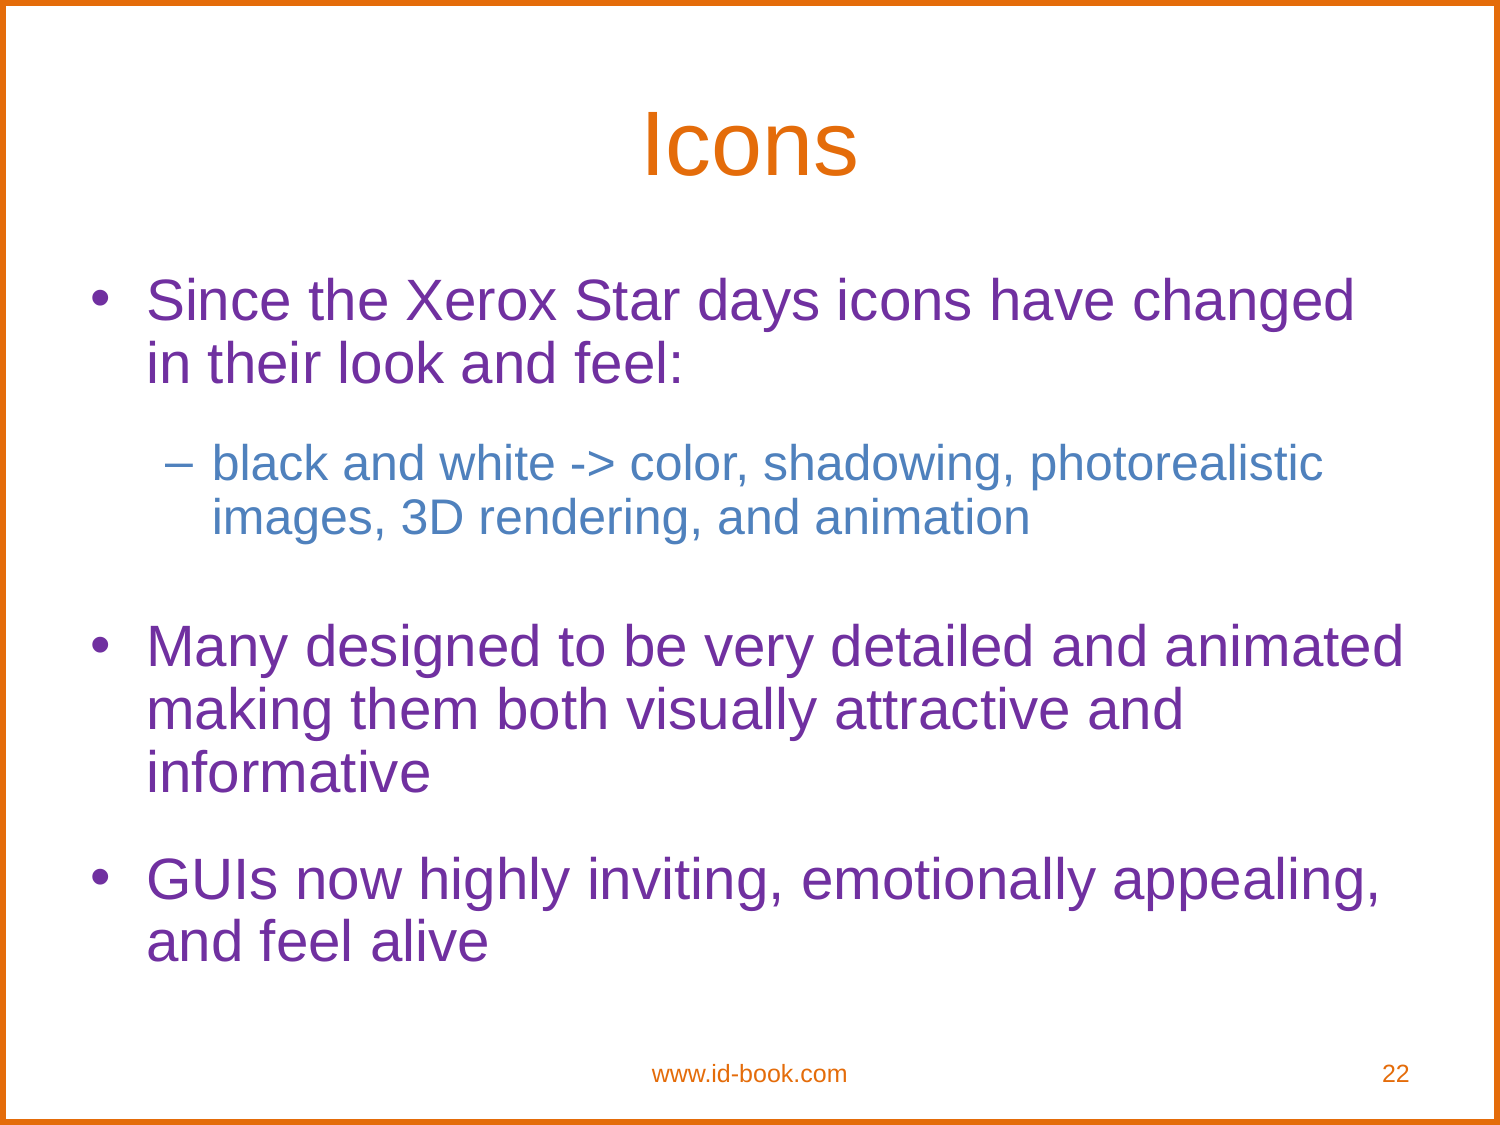

Icons
Since the Xerox Star days icons have changed in their look and feel:

black and white -> color, shadowing, photorealistic images, 3D rendering, and animation

Many designed to be very detailed and animated making them both visually attractive and informative

GUIs now highly inviting, emotionally appealing, and feel alive
www.id-book.com
22